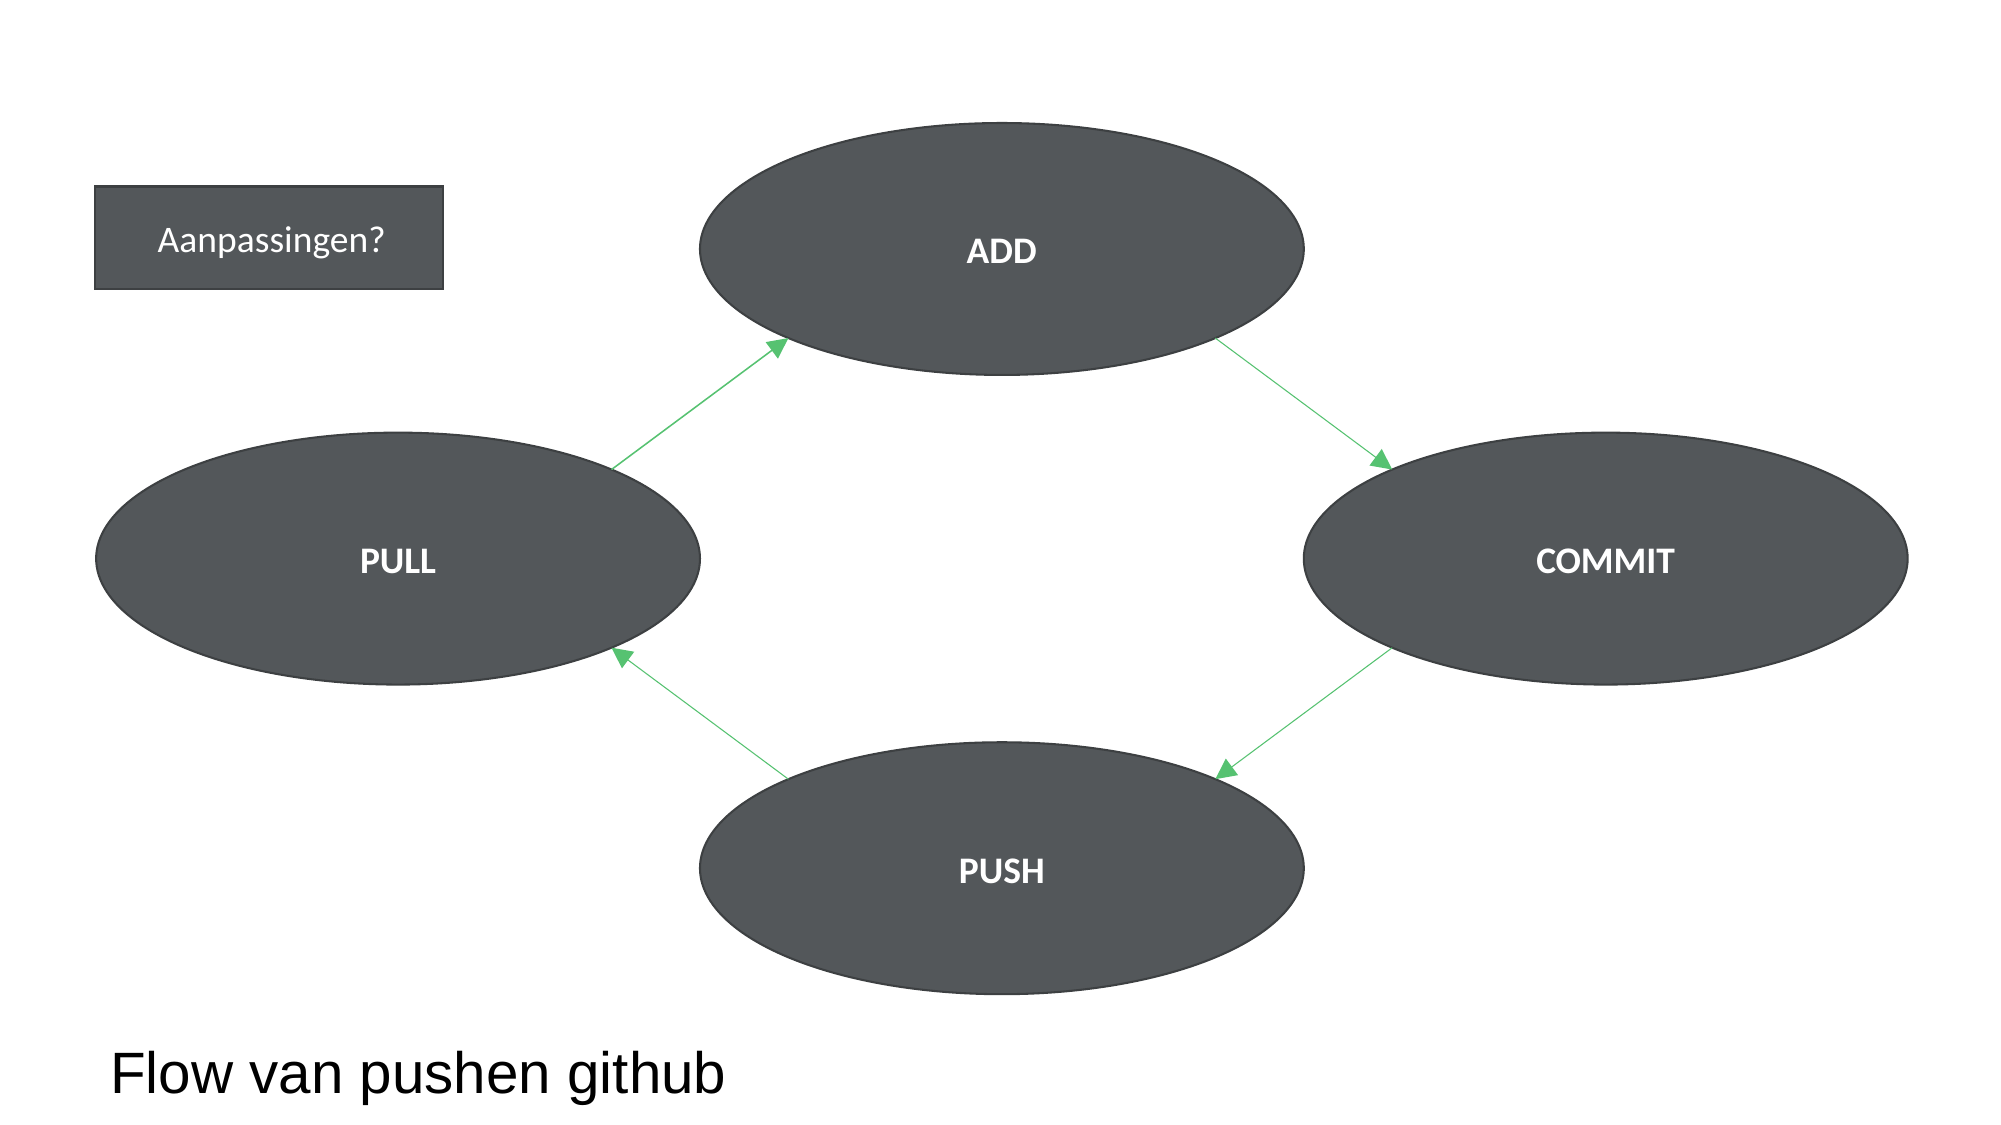

ADD

Aanpassingen?
PULL
COMMIT
PUSH
Flow van pushen github